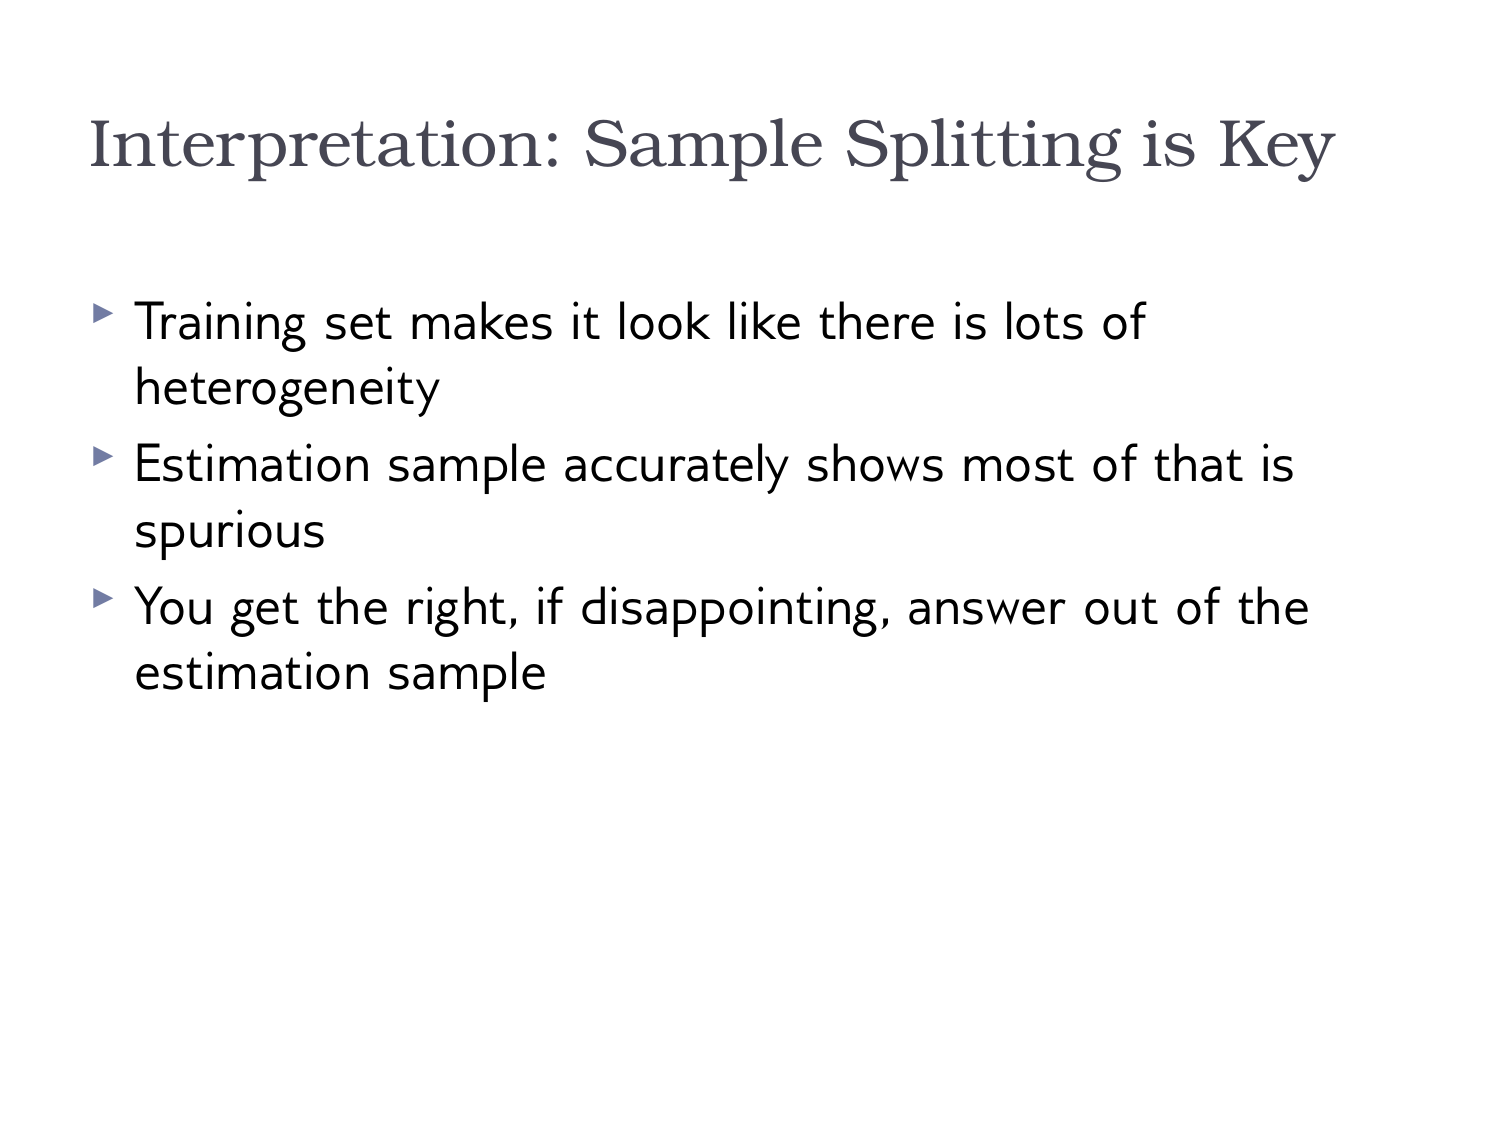

# Interpretation: Sample Splitting is Key

Training set makes it look like there is lots of heterogeneity
Estimation sample accurately shows most of that is spurious
You get the right, if disappointing, answer out of the estimation sample